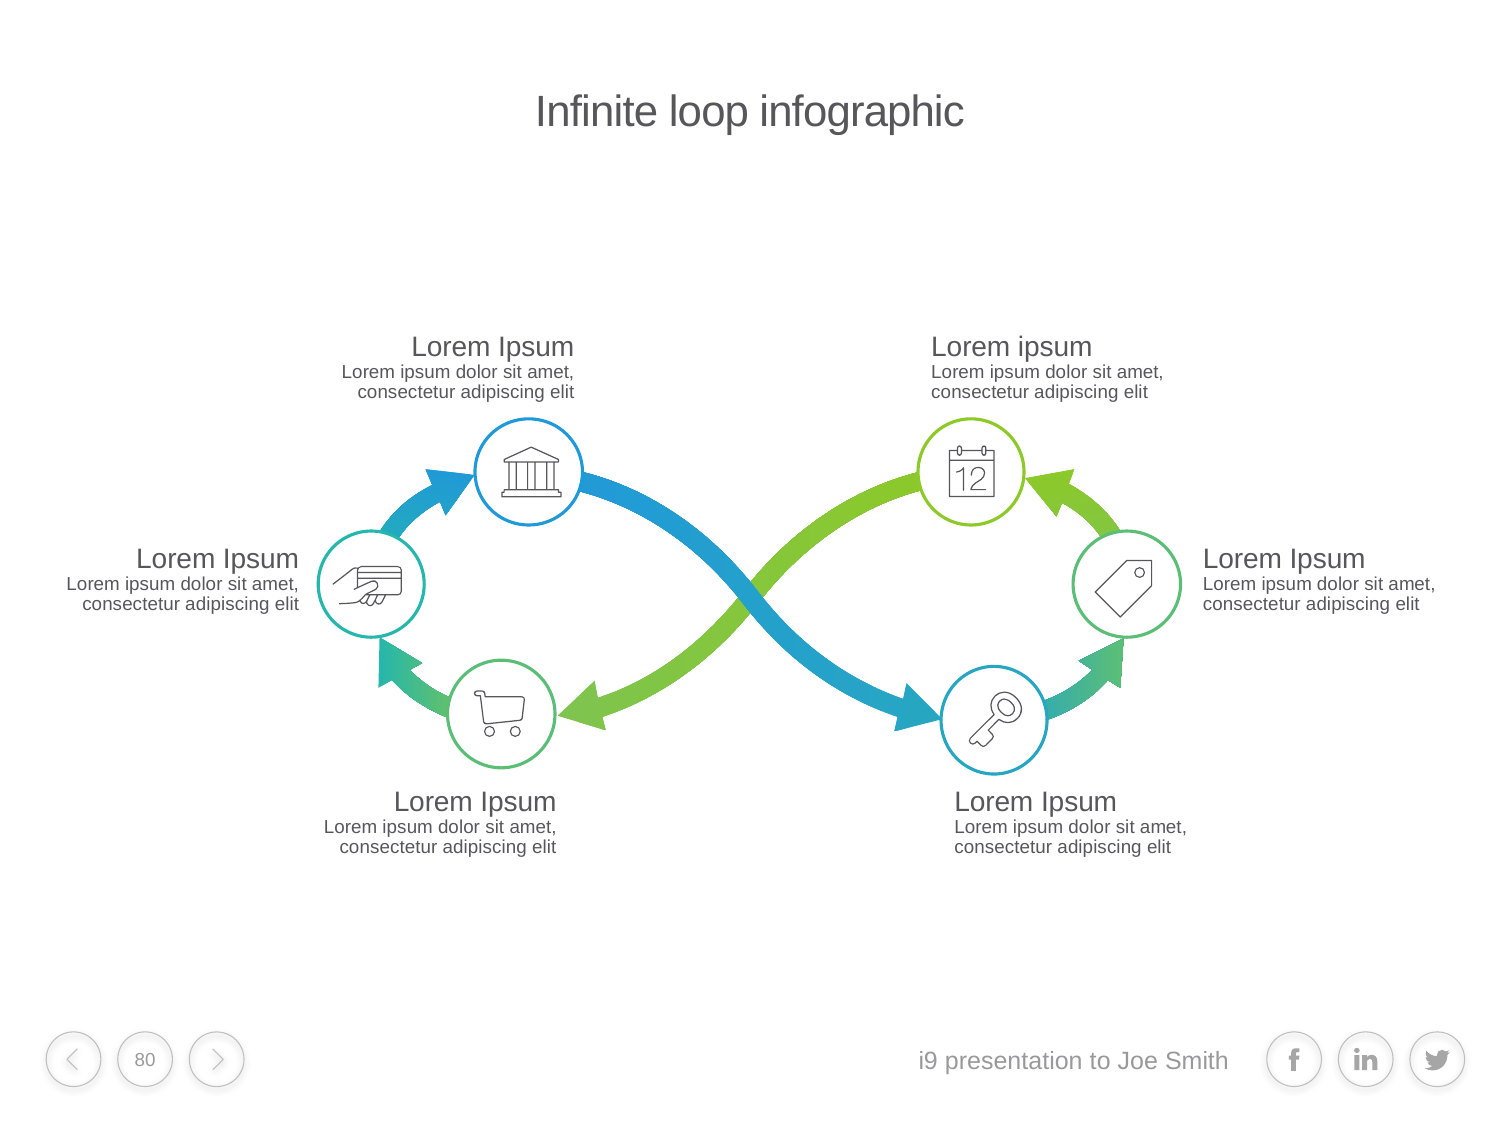

# Infinite loop infographic
Lorem Ipsum
Lorem ipsum dolor sit amet, consectetur adipiscing elit
Lorem ipsum
Lorem ipsum dolor sit amet, consectetur adipiscing elit

Lorem Ipsum
Lorem ipsum dolor sit amet, consectetur adipiscing elit
Lorem Ipsum
Lorem ipsum dolor sit amet, consectetur adipiscing elit

Lorem Ipsum
Lorem ipsum dolor sit amet, consectetur adipiscing elit
Lorem Ipsum
Lorem ipsum dolor sit amet, consectetur adipiscing elit